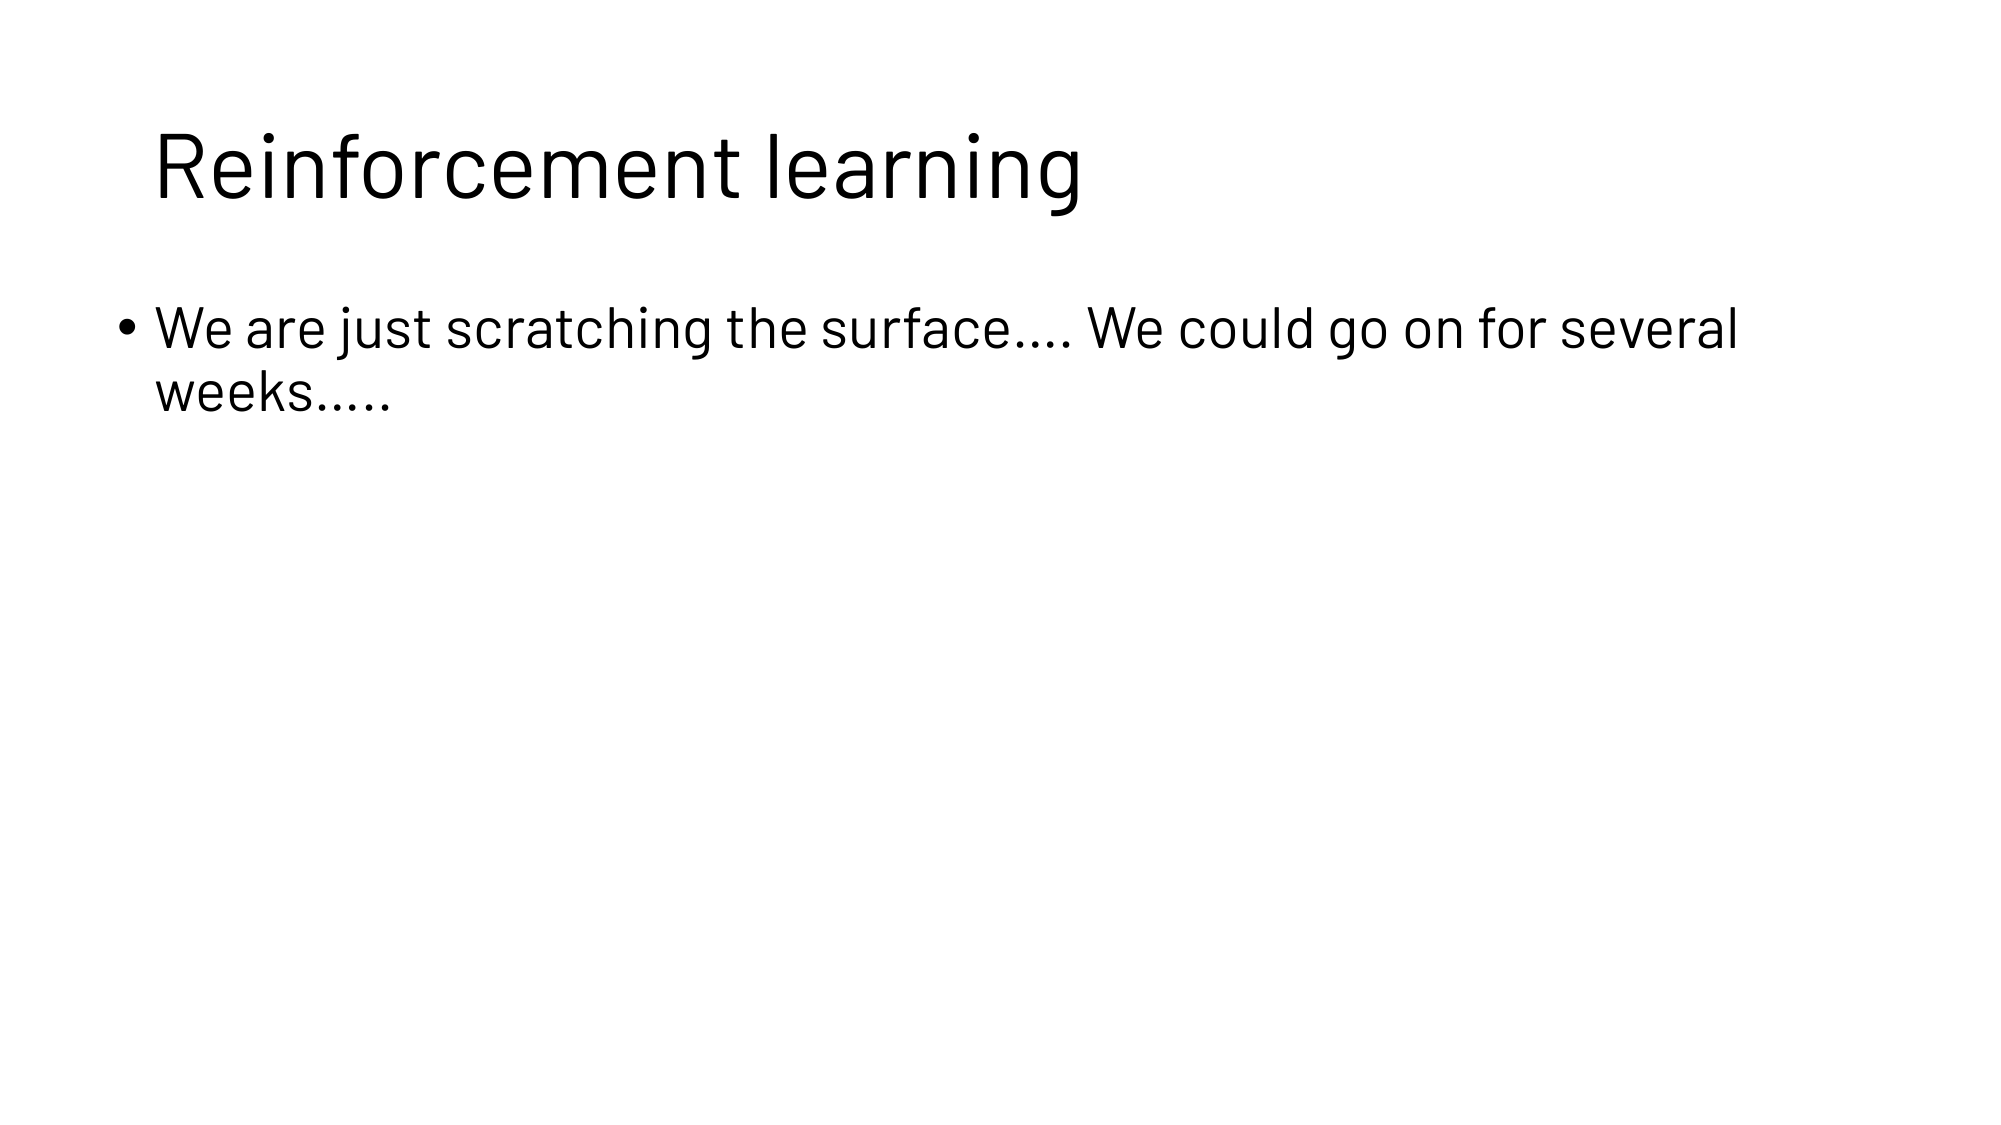

# Reinforcement learning
We are just scratching the surface…. We could go on for several weeks…..